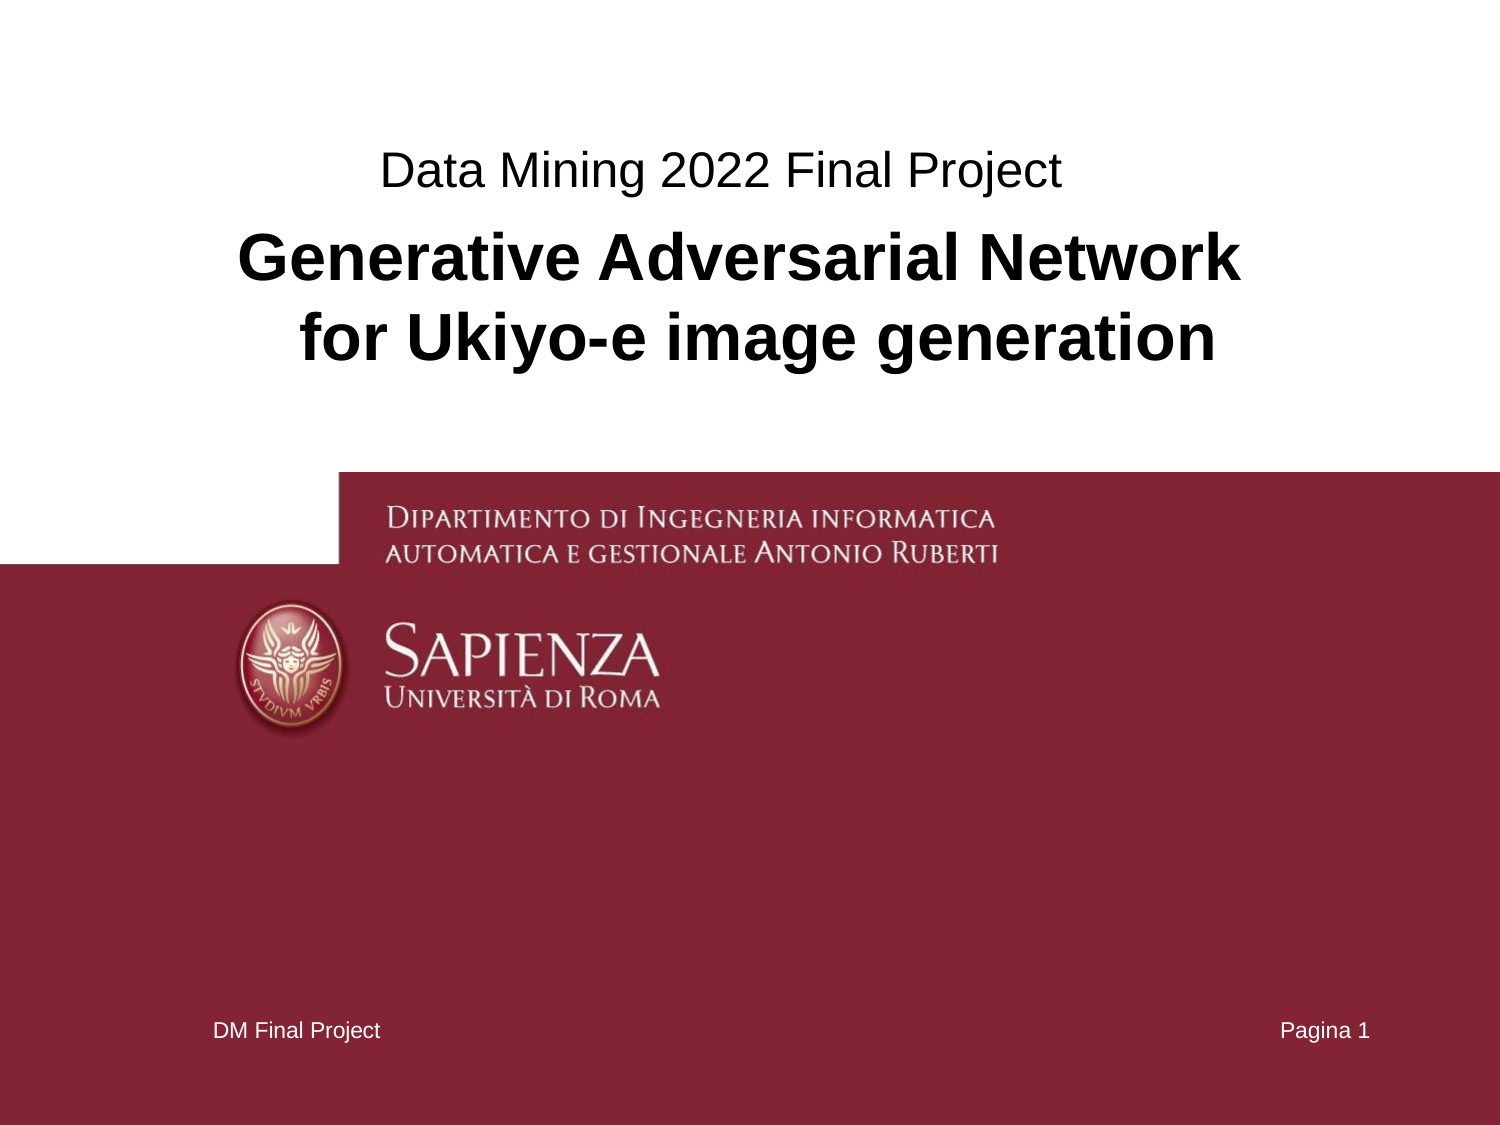

Data Mining 2022 Final Project
Generative Adversarial Network
 for Ukiyo-e image generation

DM Final Project
Pagina 1